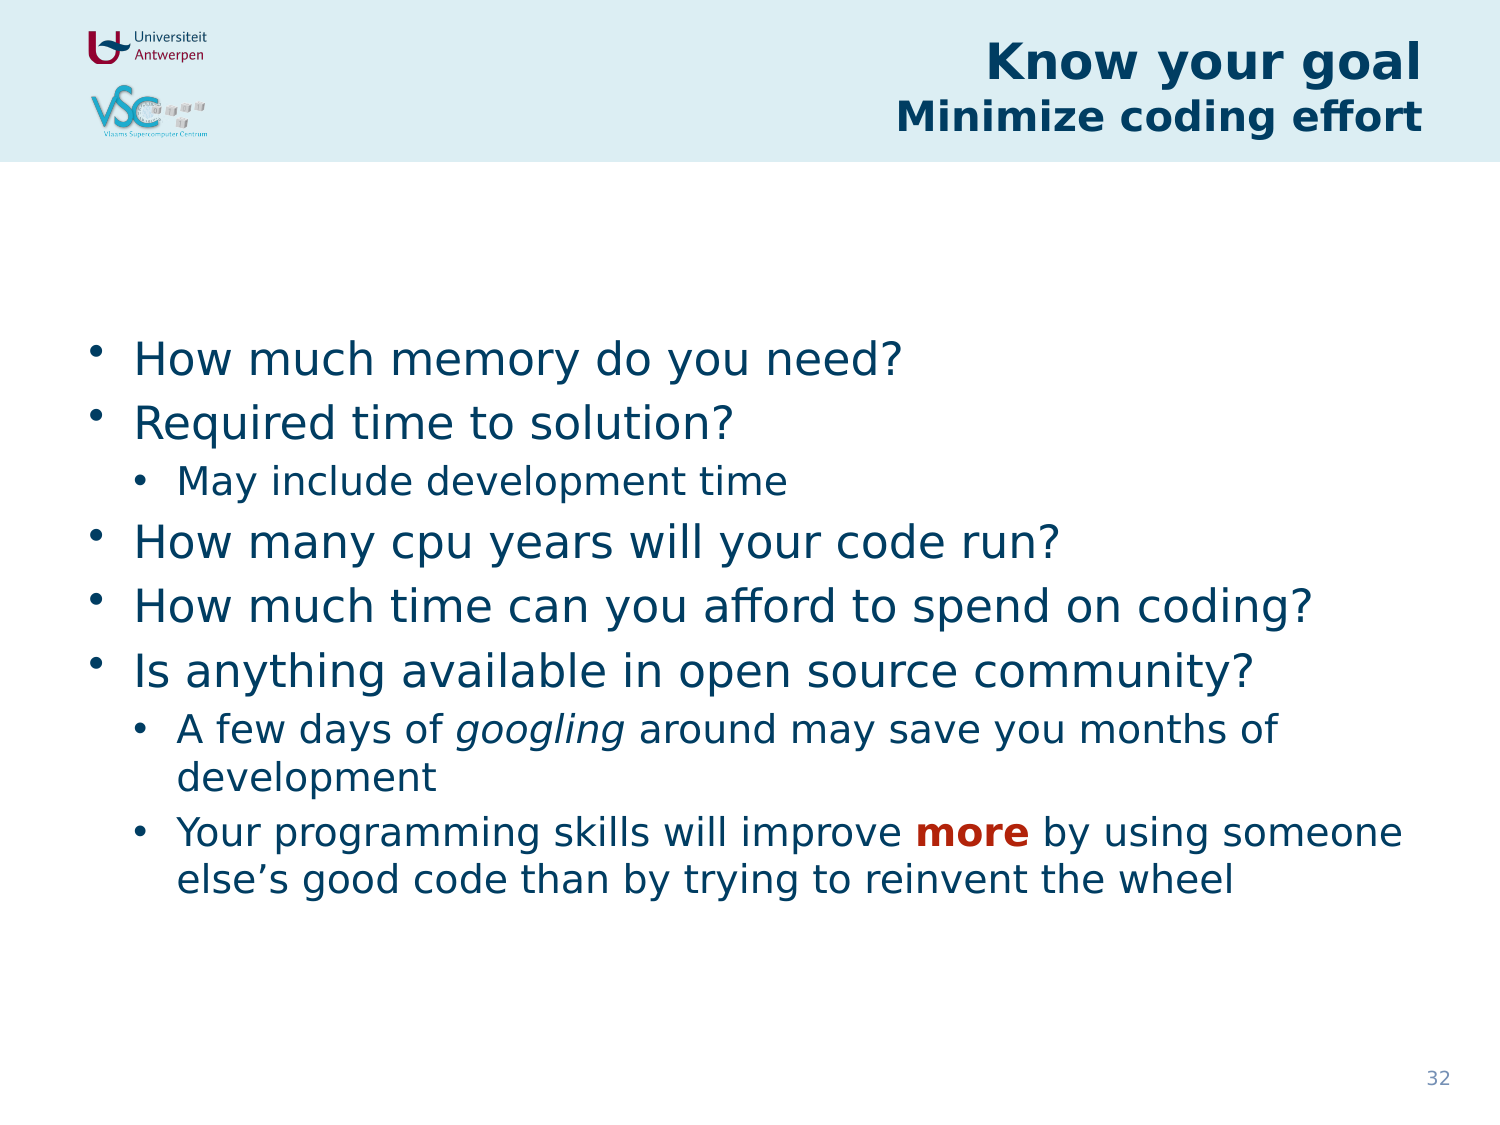

# Know your goal Minimize coding effort
How much memory do you need?
Required time to solution?
May include development time
How many cpu years will your code run?
How much time can you afford to spend on coding?
Is anything available in open source community?
A few days of googling around may save you months of development
Your programming skills will improve more by using someone else’s good code than by trying to reinvent the wheel